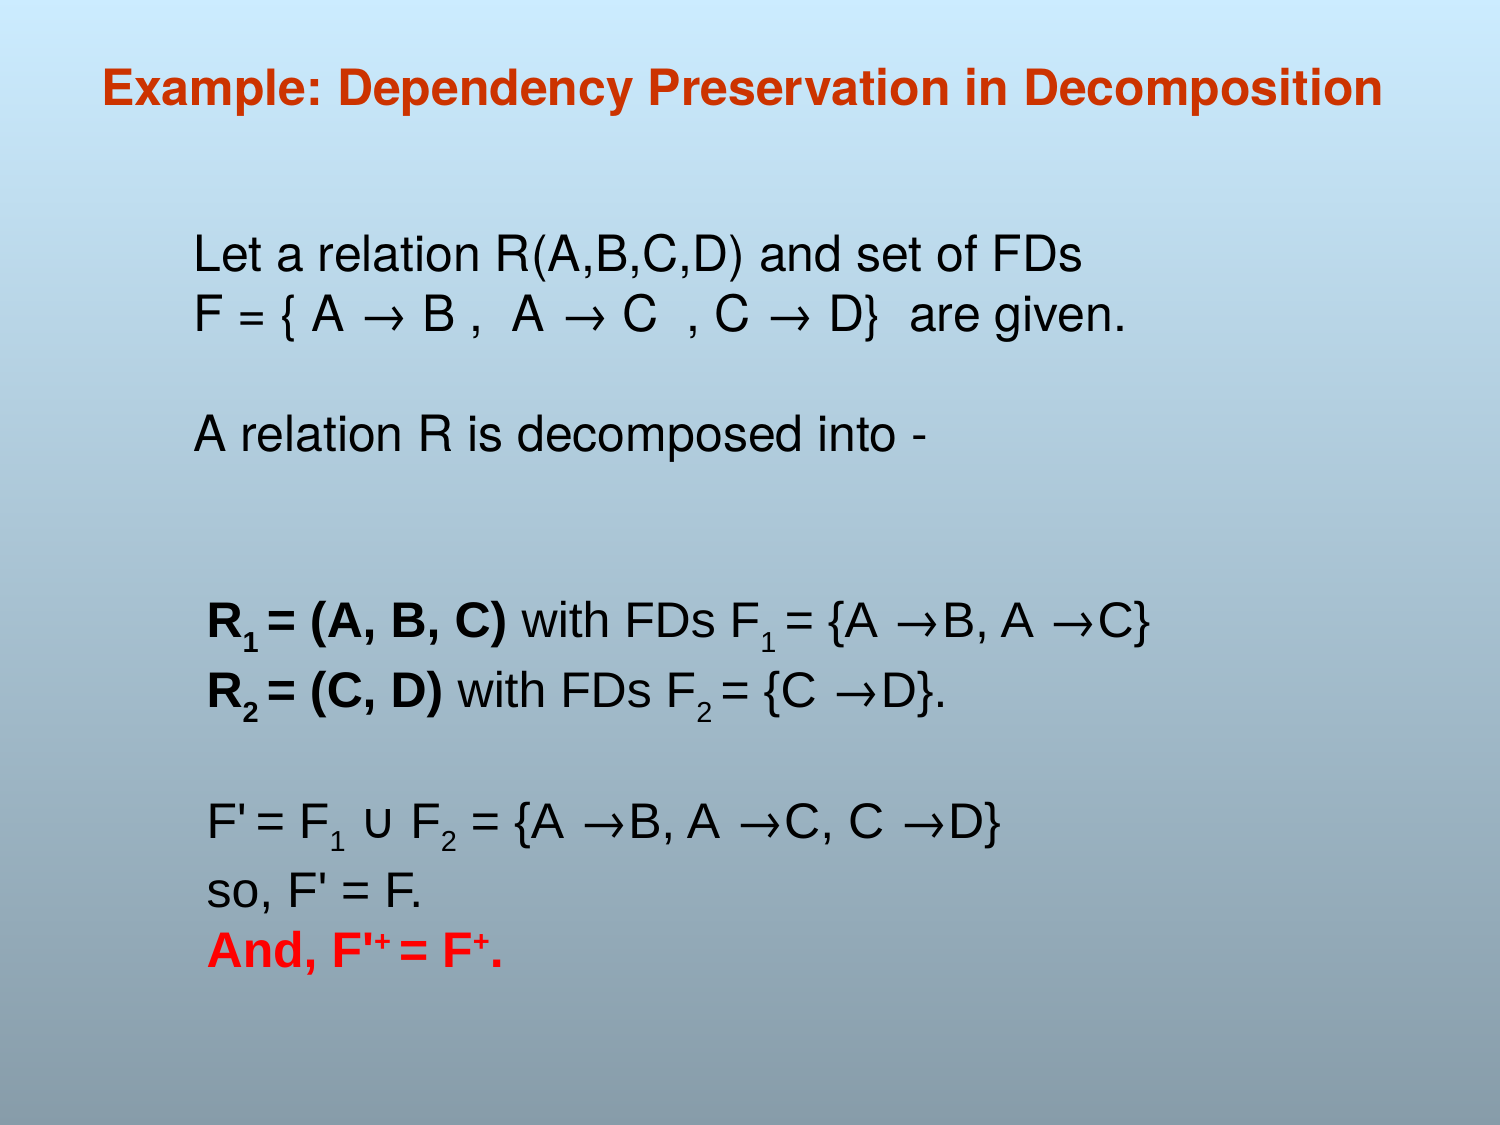

# Example: Dependency Preservation in Decomposition
Let a relation R(A,B,C,D) and set of FDs
F = { A → B ,  A → C  , C → D}  are given.

A relation R is decomposed into -
R1 = (A, B, C) with FDs F1 = {A →B, A →C}
R2 = (C, D) with FDs F2 = {C →D}.

F' = F1 ∪ F2 = {A →B, A →C, C →D}
so, F' = F.
And, F'+ = F+.